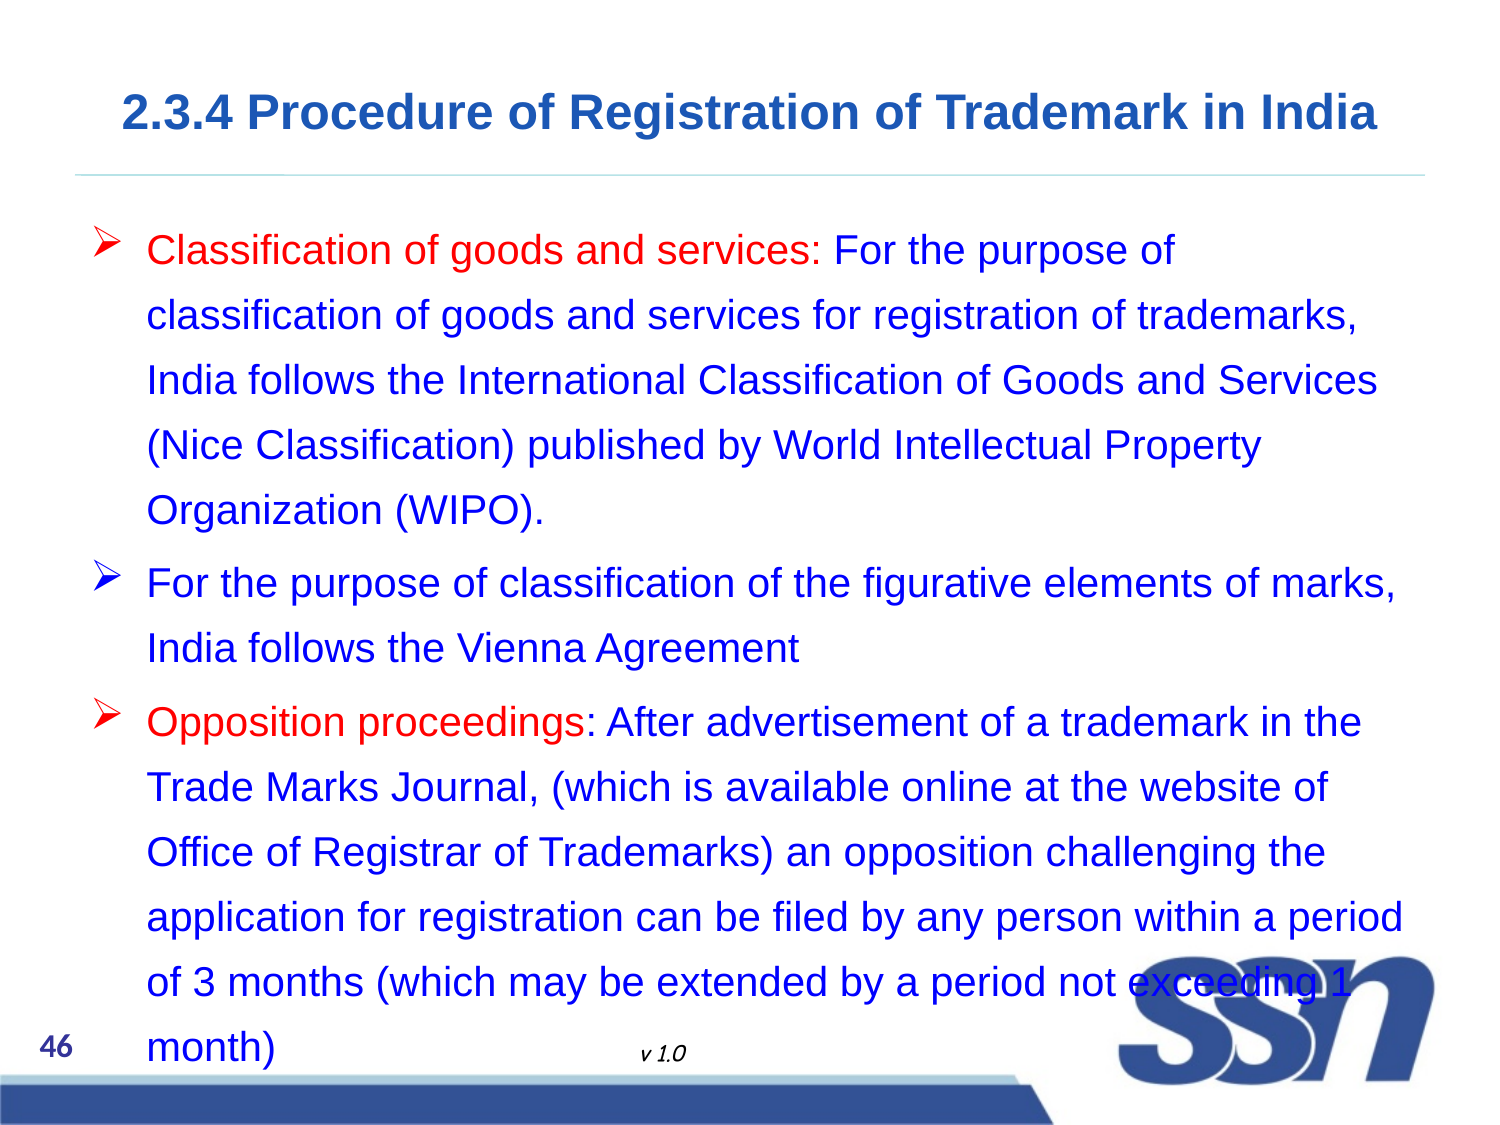

# 2.3.4 Procedure of Registration of Trademark in India
Classification of goods and services: For the purpose of classification of goods and services for registration of trademarks, India follows the International Classification of Goods and Services (Nice Classification) published by World Intellectual Property Organization (WIPO).
For the purpose of classification of the figurative elements of marks, India follows the Vienna Agreement
Opposition proceedings: After advertisement of a trademark in the Trade Marks Journal, (which is available online at the website of Office of Registrar of Trademarks) an opposition challenging the application for registration can be filed by any person within a period of 3 months (which may be extended by a period not exceeding 1 month)